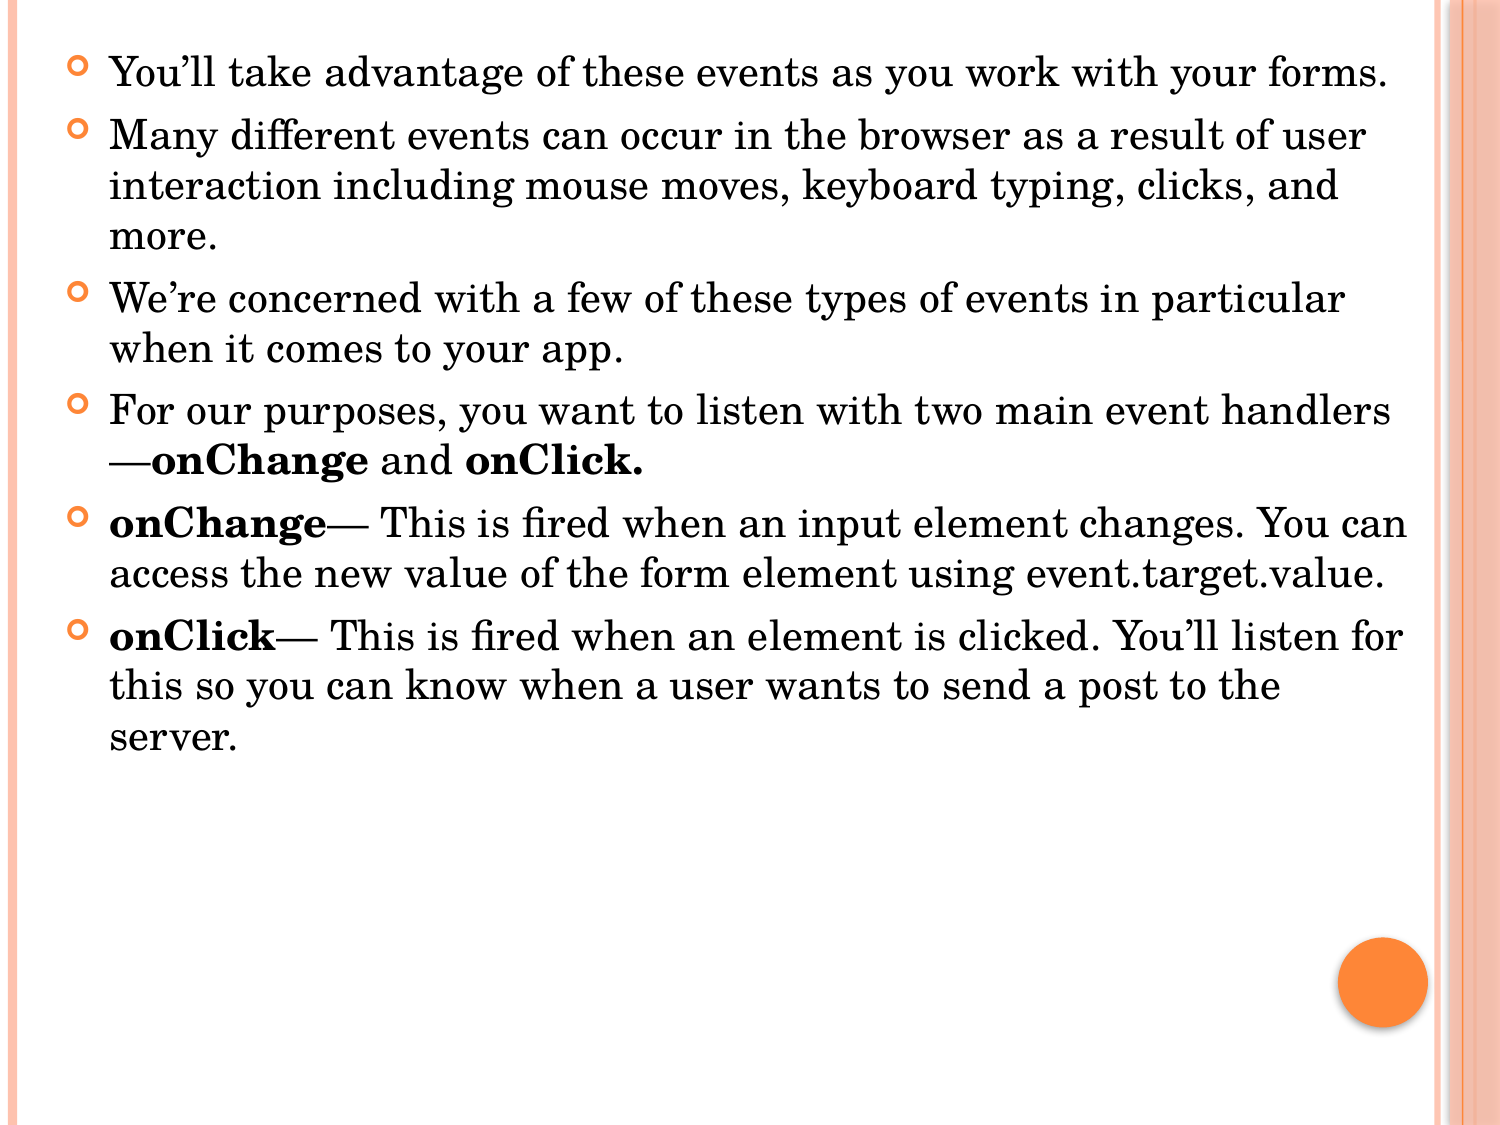

You’ll take advantage of these events as you work with your forms.
Many different events can occur in the browser as a result of user interaction including mouse moves, keyboard typing, clicks, and more.
We’re concerned with a few of these types of events in particular when it comes to your app.
For our purposes, you want to listen with two main event handlers—onChange and onClick.
onChange— This is fired when an input element changes. You can access the new value of the form element using event.target.value.
onClick— This is fired when an element is clicked. You’ll listen for this so you can know when a user wants to send a post to the server.